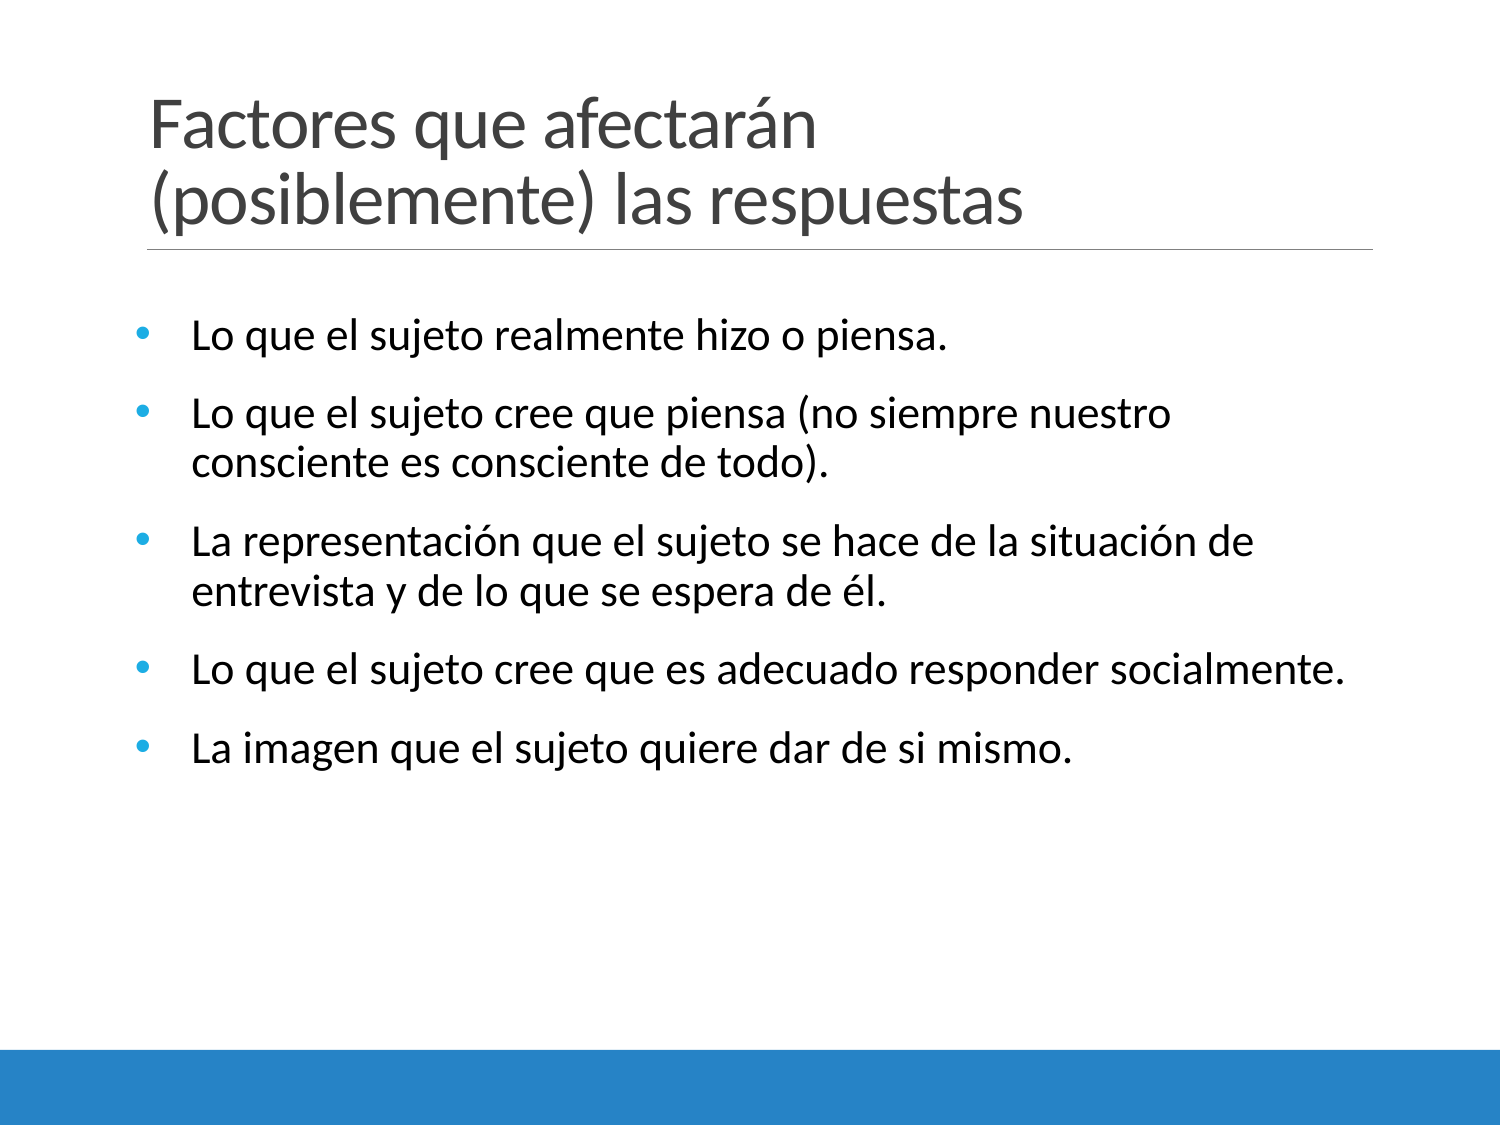

# Factores que afectarán (posiblemente) las respuestas
Lo que el sujeto realmente hizo o piensa.
Lo que el sujeto cree que piensa (no siempre nuestro consciente es consciente de todo).
La representación que el sujeto se hace de la situación de entrevista y de lo que se espera de él.
Lo que el sujeto cree que es adecuado responder socialmente.
La imagen que el sujeto quiere dar de si mismo.